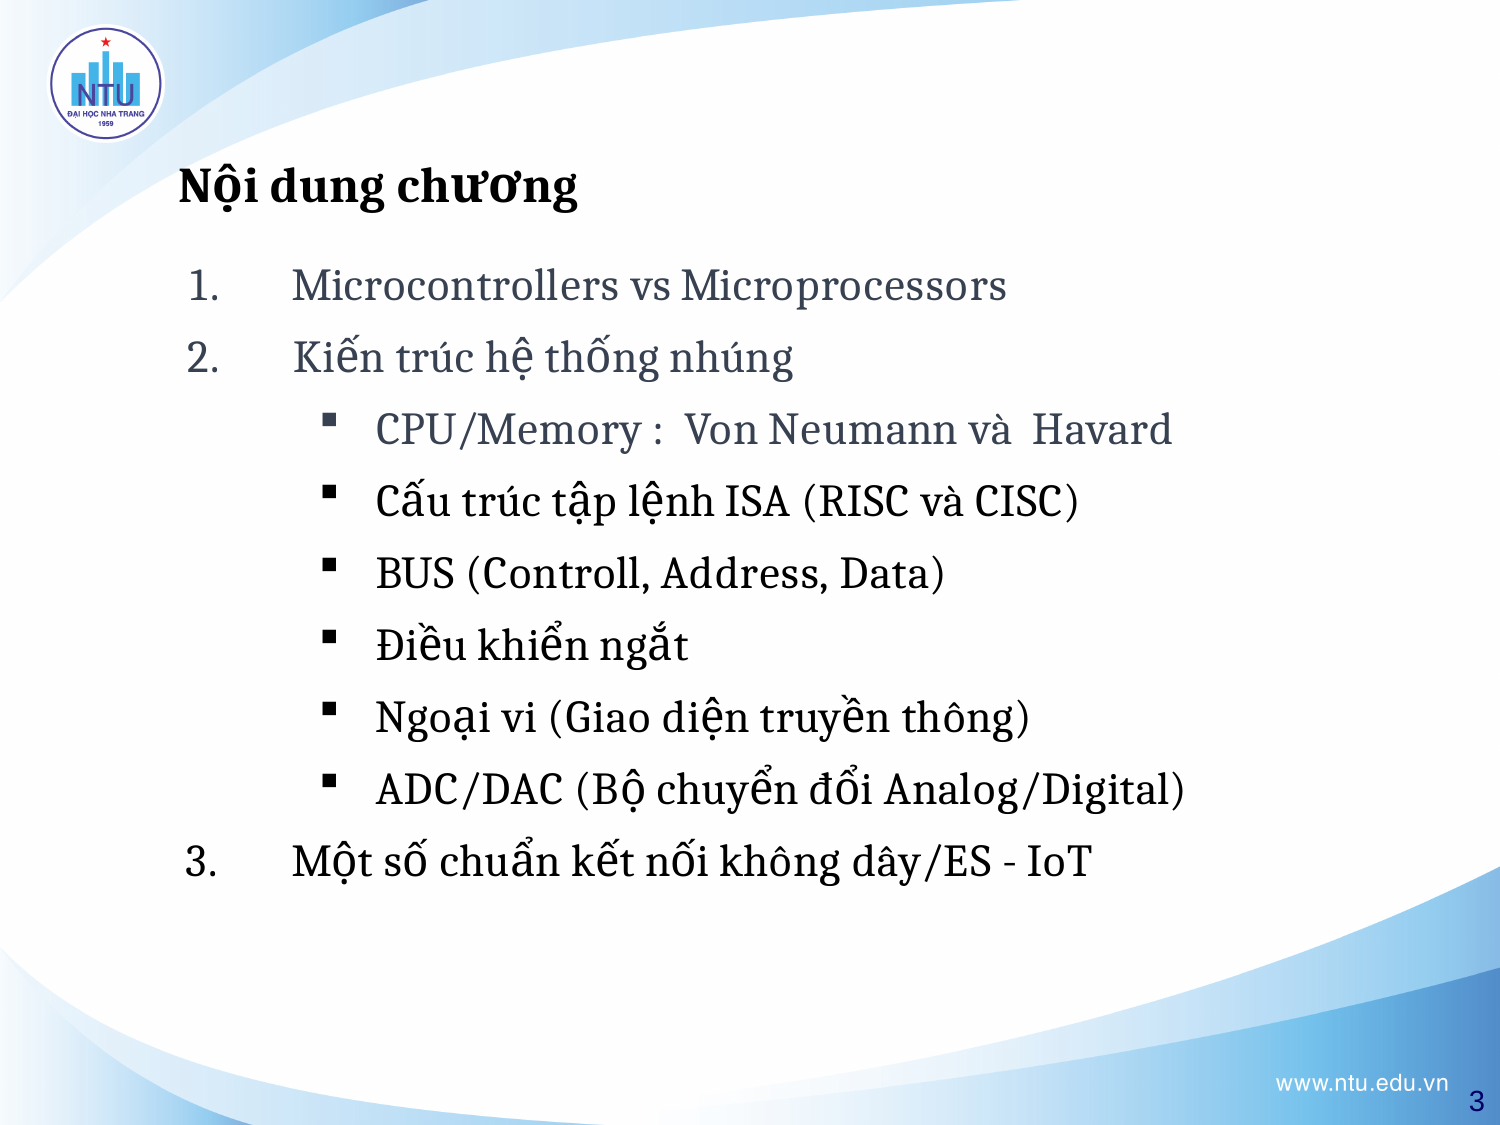

Nội dung chương
Microcontrollers vs Microprocessors
Kiến trúc hệ thống nhúng
CPU/Memory :  Von Neumann và  Havard
Cấu trúc tập lệnh ISA (RISC và CISC)
BUS (Controll, Address, Data)
Điều khiển ngắt
Ngoại vi (Giao diện truyền thông)
ADC/DAC (Bộ chuyển đổi Analog/Digital)
3. 	Một số chuẩn kết nối không dây/ES - IoT

3